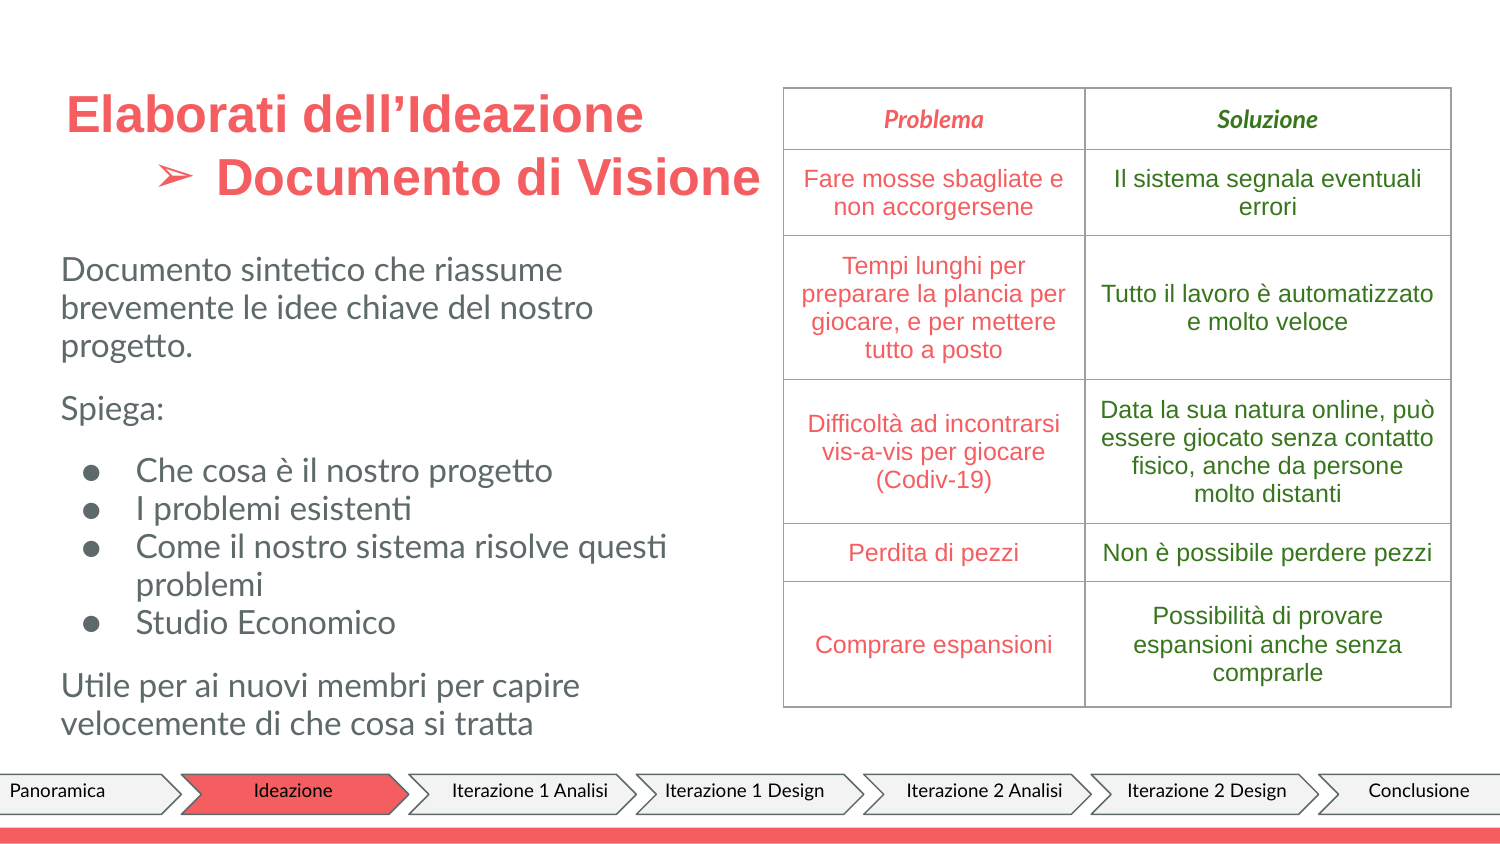

# Elaborati dell’Ideazione
Documento di Visione
| Problema | Soluzione |
| --- | --- |
| Fare mosse sbagliate e non accorgersene | Il sistema segnala eventuali errori |
| Tempi lunghi per preparare la plancia per giocare, e per mettere tutto a posto | Tutto il lavoro è automatizzato e molto veloce |
| Difficoltà ad incontrarsi vis-a-vis per giocare (Codiv-19) | Data la sua natura online, può essere giocato senza contatto fisico, anche da persone molto distanti |
| Perdita di pezzi | Non è possibile perdere pezzi |
| Comprare espansioni | Possibilità di provare espansioni anche senza comprarle |
Documento sintetico che riassume brevemente le idee chiave del nostro progetto.
Spiega:
Che cosa è il nostro progetto
I problemi esistenti
Come il nostro sistema risolve questi problemi
Studio Economico
Utile per ai nuovi membri per capire velocemente di che cosa si tratta
Panoramica
Ideazione
Iterazione 1 Analisi
Iterazione 1 Design
Iterazione 2 Analisi
Iterazione 2 Design
Conclusione